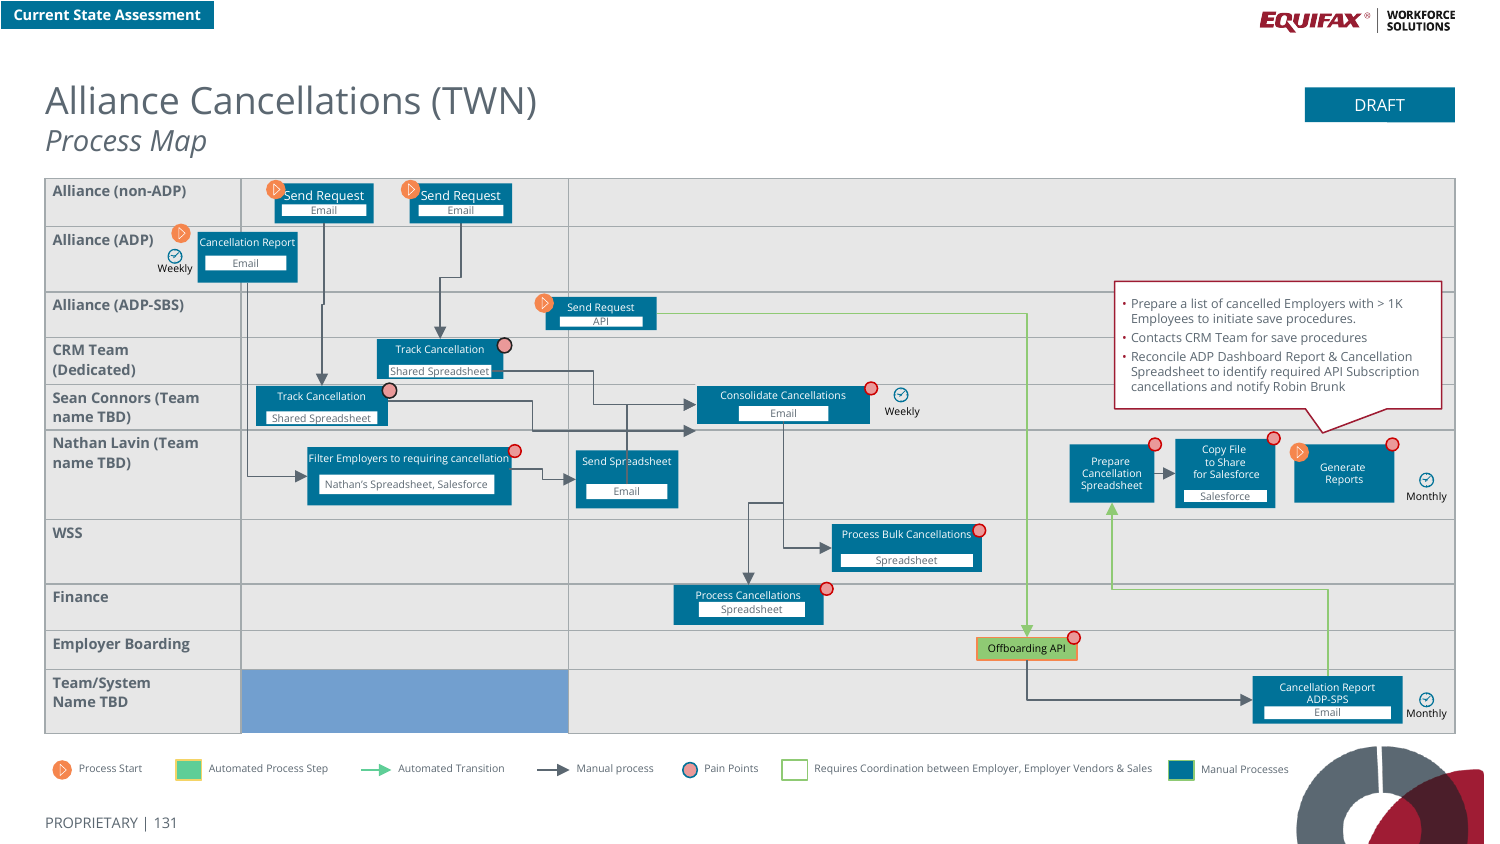

Current State Assessment
# Alliance Cancellations (TWN)
Process Map
DRAFT
| Alliance (non-ADP) |  |  |  |
| --- | --- | --- | --- |
| Alliance (ADP) |  |  |  |
| Alliance (ADP-SBS) |  |  |  |
| CRM Team (Dedicated) |  |  |  |
| Sean Connors (Team name TBD) |  |  |  |
| Nathan Lavin (Team name TBD) |  |  |  |
| WSS |  |  |  |
| Finance |  |  |  |
| Employer Boarding |  |  |  |
| Team/System Name TBD |  |  |  |

Send Request
Send Request
Email
Email

Cancellation Report

Email
Weekly
Prepare a list of cancelled Employers with > 1K Employees to initiate save procedures.
Contacts CRM Team for save procedures
Reconcile ADP Dashboard Report & Cancellation Spreadsheet to identify required API Subscription cancellations and notify Robin Brunk

Send Request
API

Track Cancellation
Shared Spreadsheet

Consolidate Cancellations
Track Cancellation

Weekly
Email
Shared Spreadsheet

Copy File
to Share
 for Salesforce

Prepare
Cancellation Spreadsheet
Generate
Reports

Filter Employers to requiring cancellation
Send Spreadsheet

Nathan’s Spreadsheet, Salesforce
Email
Monthly
Salesforce
Process Bulk Cancellations

Spreadsheet

Process Cancellations
Spreadsheet

Offboarding API
Cancellation Report
ADP-SPS

Email
Monthly

Process Start
Automated Process Step
Automated Transition
Manual process
Pain Points
Requires Coordination between Employer, Employer Vendors & Sales

Manual Processes